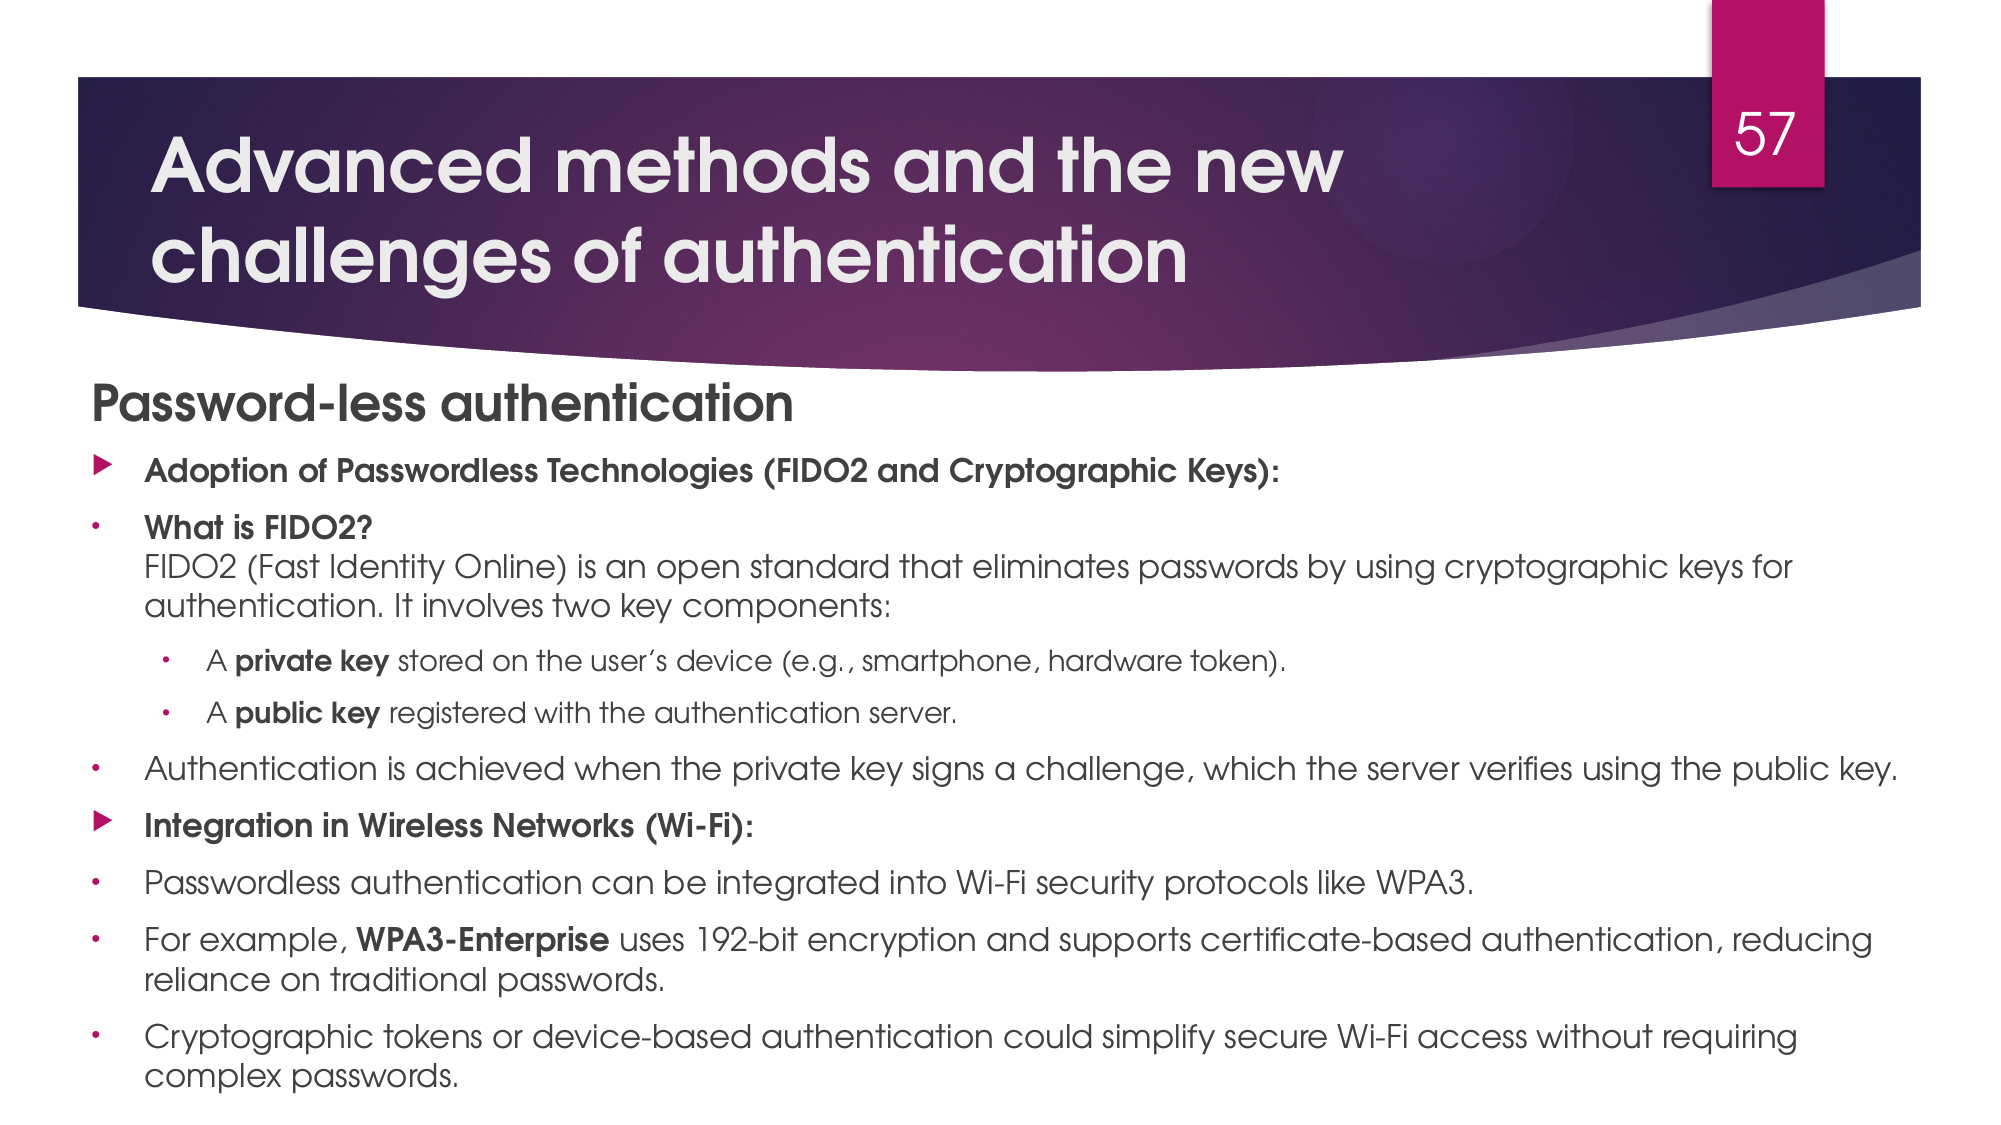

57
# Advanced methods and the new challenges of authentication
Password-less authentication
Adoption of Passwordless Technologies (FIDO2 and Cryptographic Keys):
What is FIDO2?
FIDO2 (Fast Identity Online) is an open standard that eliminates passwords by using cryptographic keys for authentication. It involves two key components:
A private key stored on the user’s device (e.g., smartphone, hardware token).
A public key registered with the authentication server.
Authentication is achieved when the private key signs a challenge, which the server verifies using the public key.
Integration in Wireless Networks (Wi-Fi):
Passwordless authentication can be integrated into Wi-Fi security protocols like WPA3.
For example, WPA3-Enterprise uses 192-bit encryption and supports certificate-based authentication, reducing reliance on traditional passwords.
Cryptographic tokens or device-based authentication could simplify secure Wi-Fi access without requiring complex passwords.